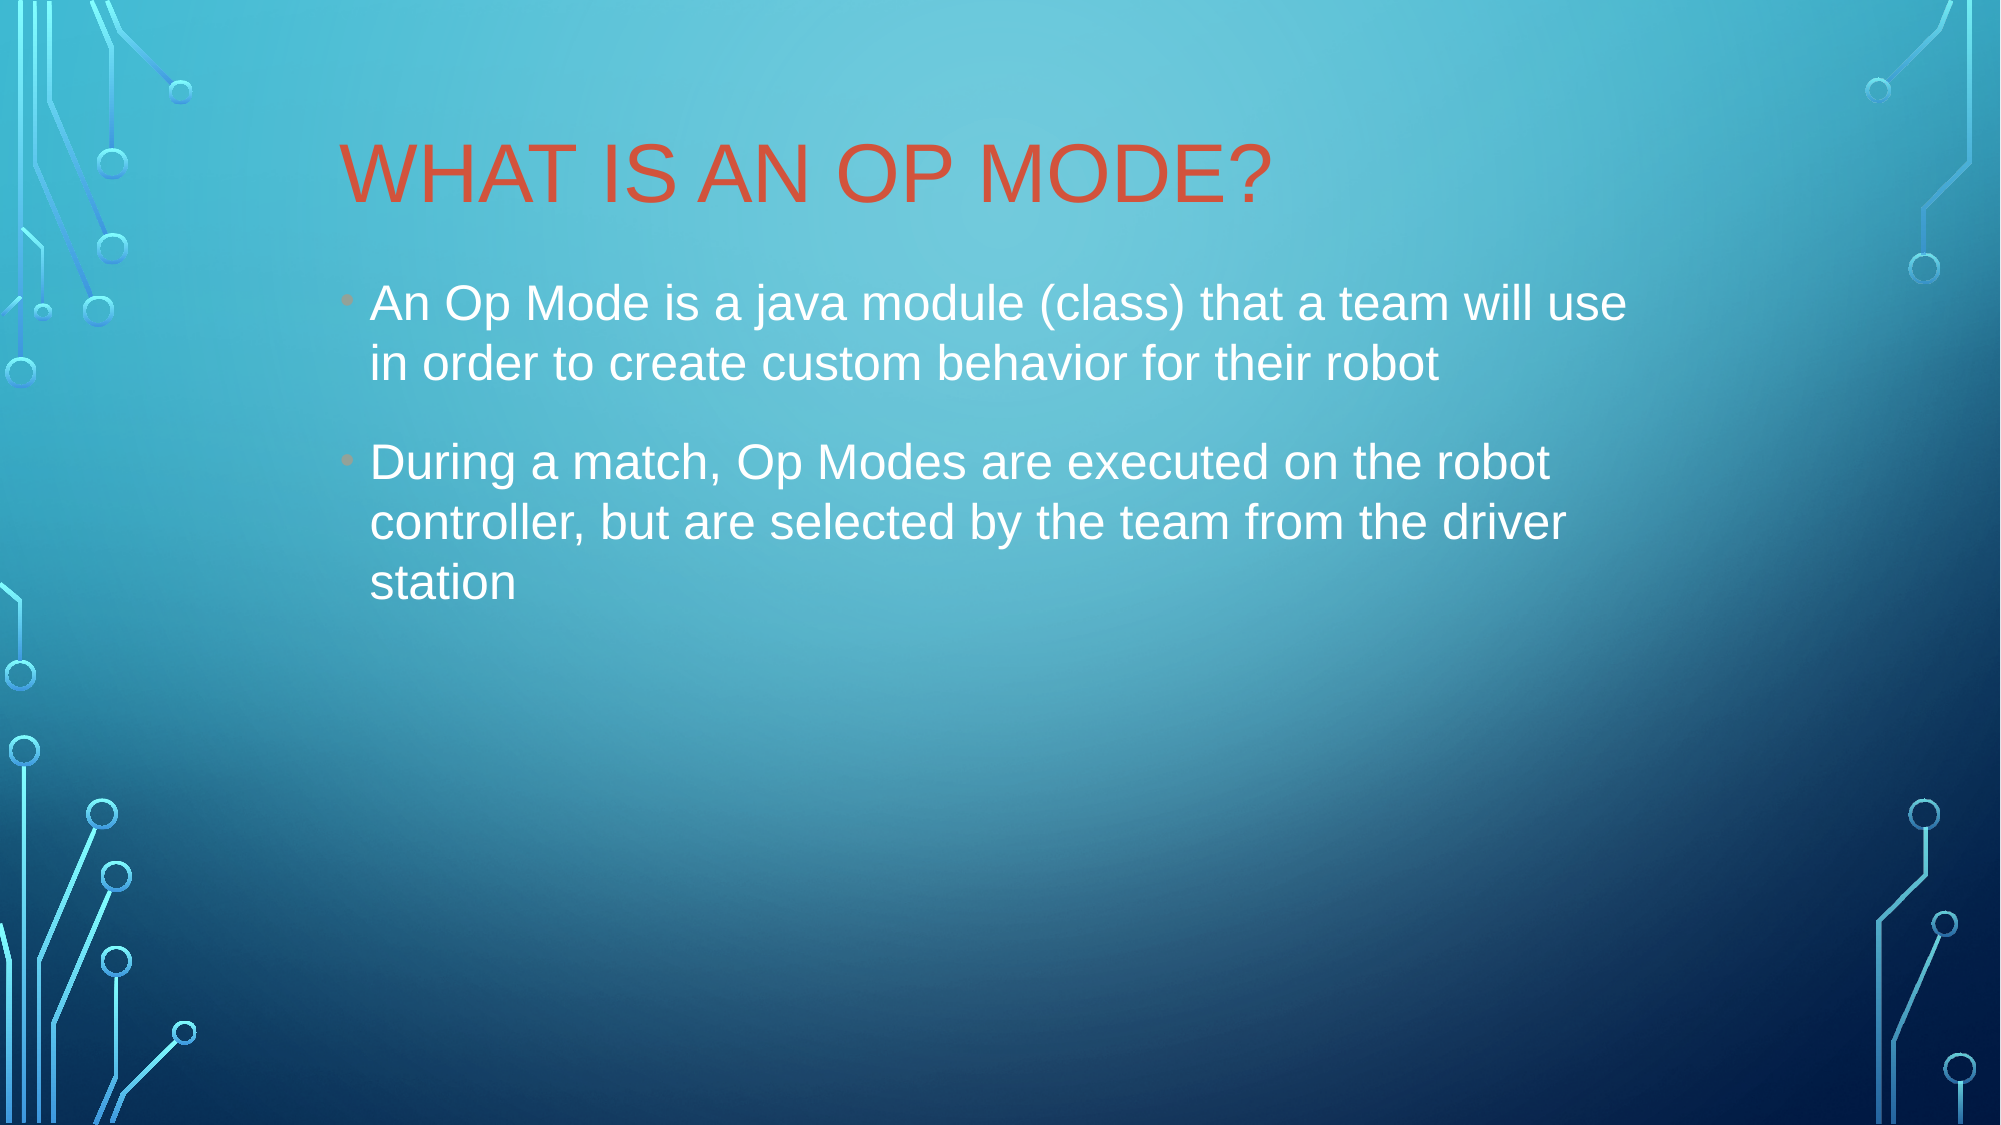

What is an Op Mode?
An Op Mode is a java module (class) that a team will use in order to create custom behavior for their robot
During a match, Op Modes are executed on the robot controller, but are selected by the team from the driver station